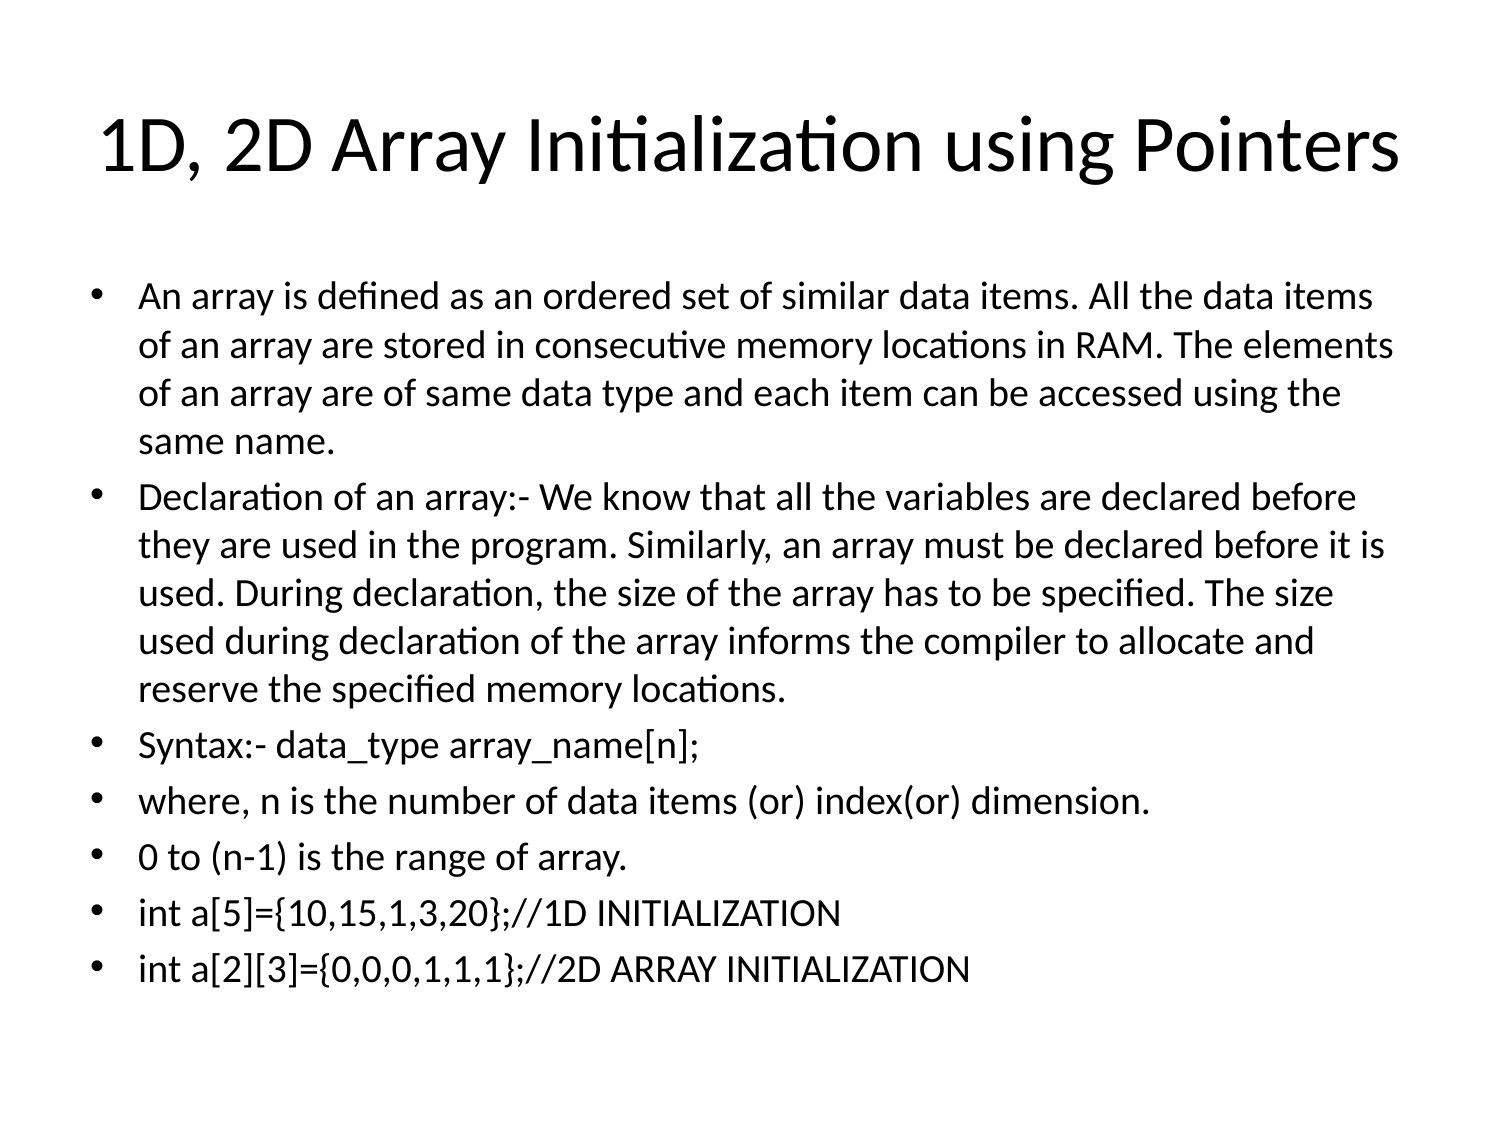

# 1D, 2D Array Initialization using Pointers
An array is defined as an ordered set of similar data items. All the data items of an array are stored in consecutive memory locations in RAM. The elements of an array are of same data type and each item can be accessed using the same name.
Declaration of an array:- We know that all the variables are declared before they are used in the program. Similarly, an array must be declared before it is used. During declaration, the size of the array has to be specified. The size used during declaration of the array informs the compiler to allocate and reserve the specified memory locations.
Syntax:- data_type array_name[n];
where, n is the number of data items (or) index(or) dimension.
0 to (n-1) is the range of array.
int a[5]={10,15,1,3,20};//1D INITIALIZATION
int a[2][3]={0,0,0,1,1,1};//2D ARRAY INITIALIZATION